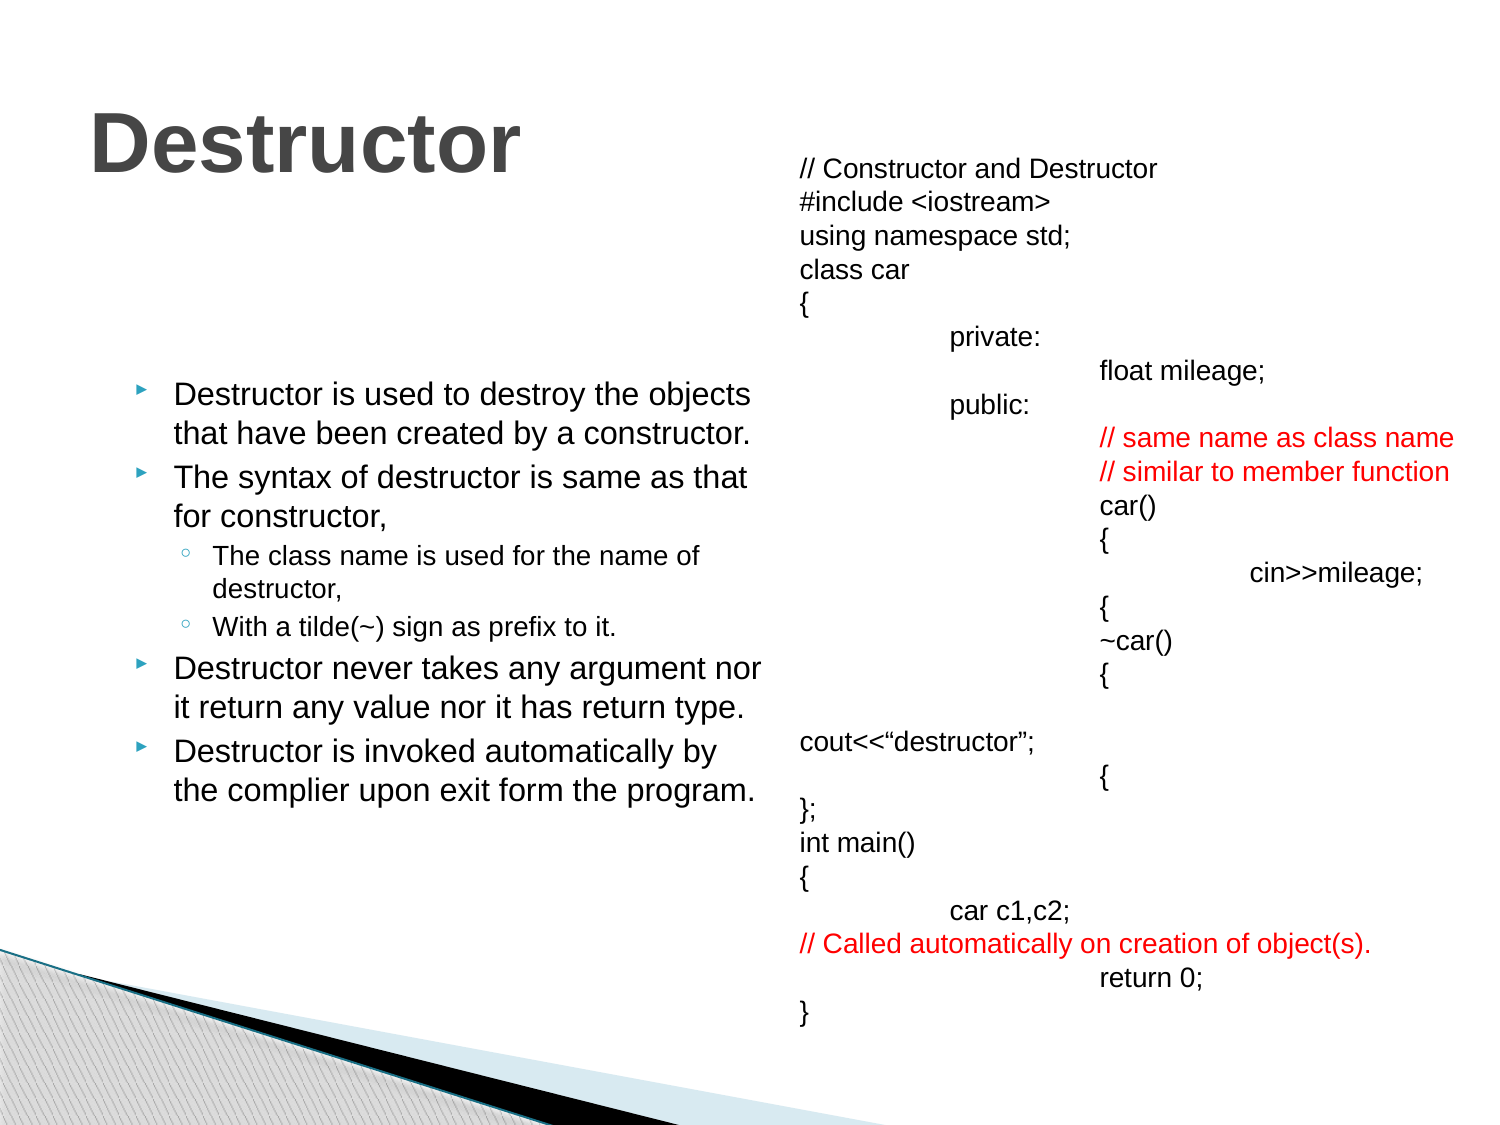

# Destructor
// Constructor and Destructor
#include <iostream>
using namespace std;
class car
{
	private:
		float mileage;
	public:
		// same name as class name
		// similar to member function
		car()
		{
			cin>>mileage;
		{
		~car()
		{
			cout<<“destructor”;
		{
};
int main()
{
	car c1,c2;
// Called automatically on creation of object(s).
		return 0;
}
Destructor is used to destroy the objects that have been created by a constructor.
The syntax of destructor is same as that for constructor,
The class name is used for the name of destructor,
With a tilde(~) sign as prefix to it.
Destructor never takes any argument nor it return any value nor it has return type.
Destructor is invoked automatically by the complier upon exit form the program.